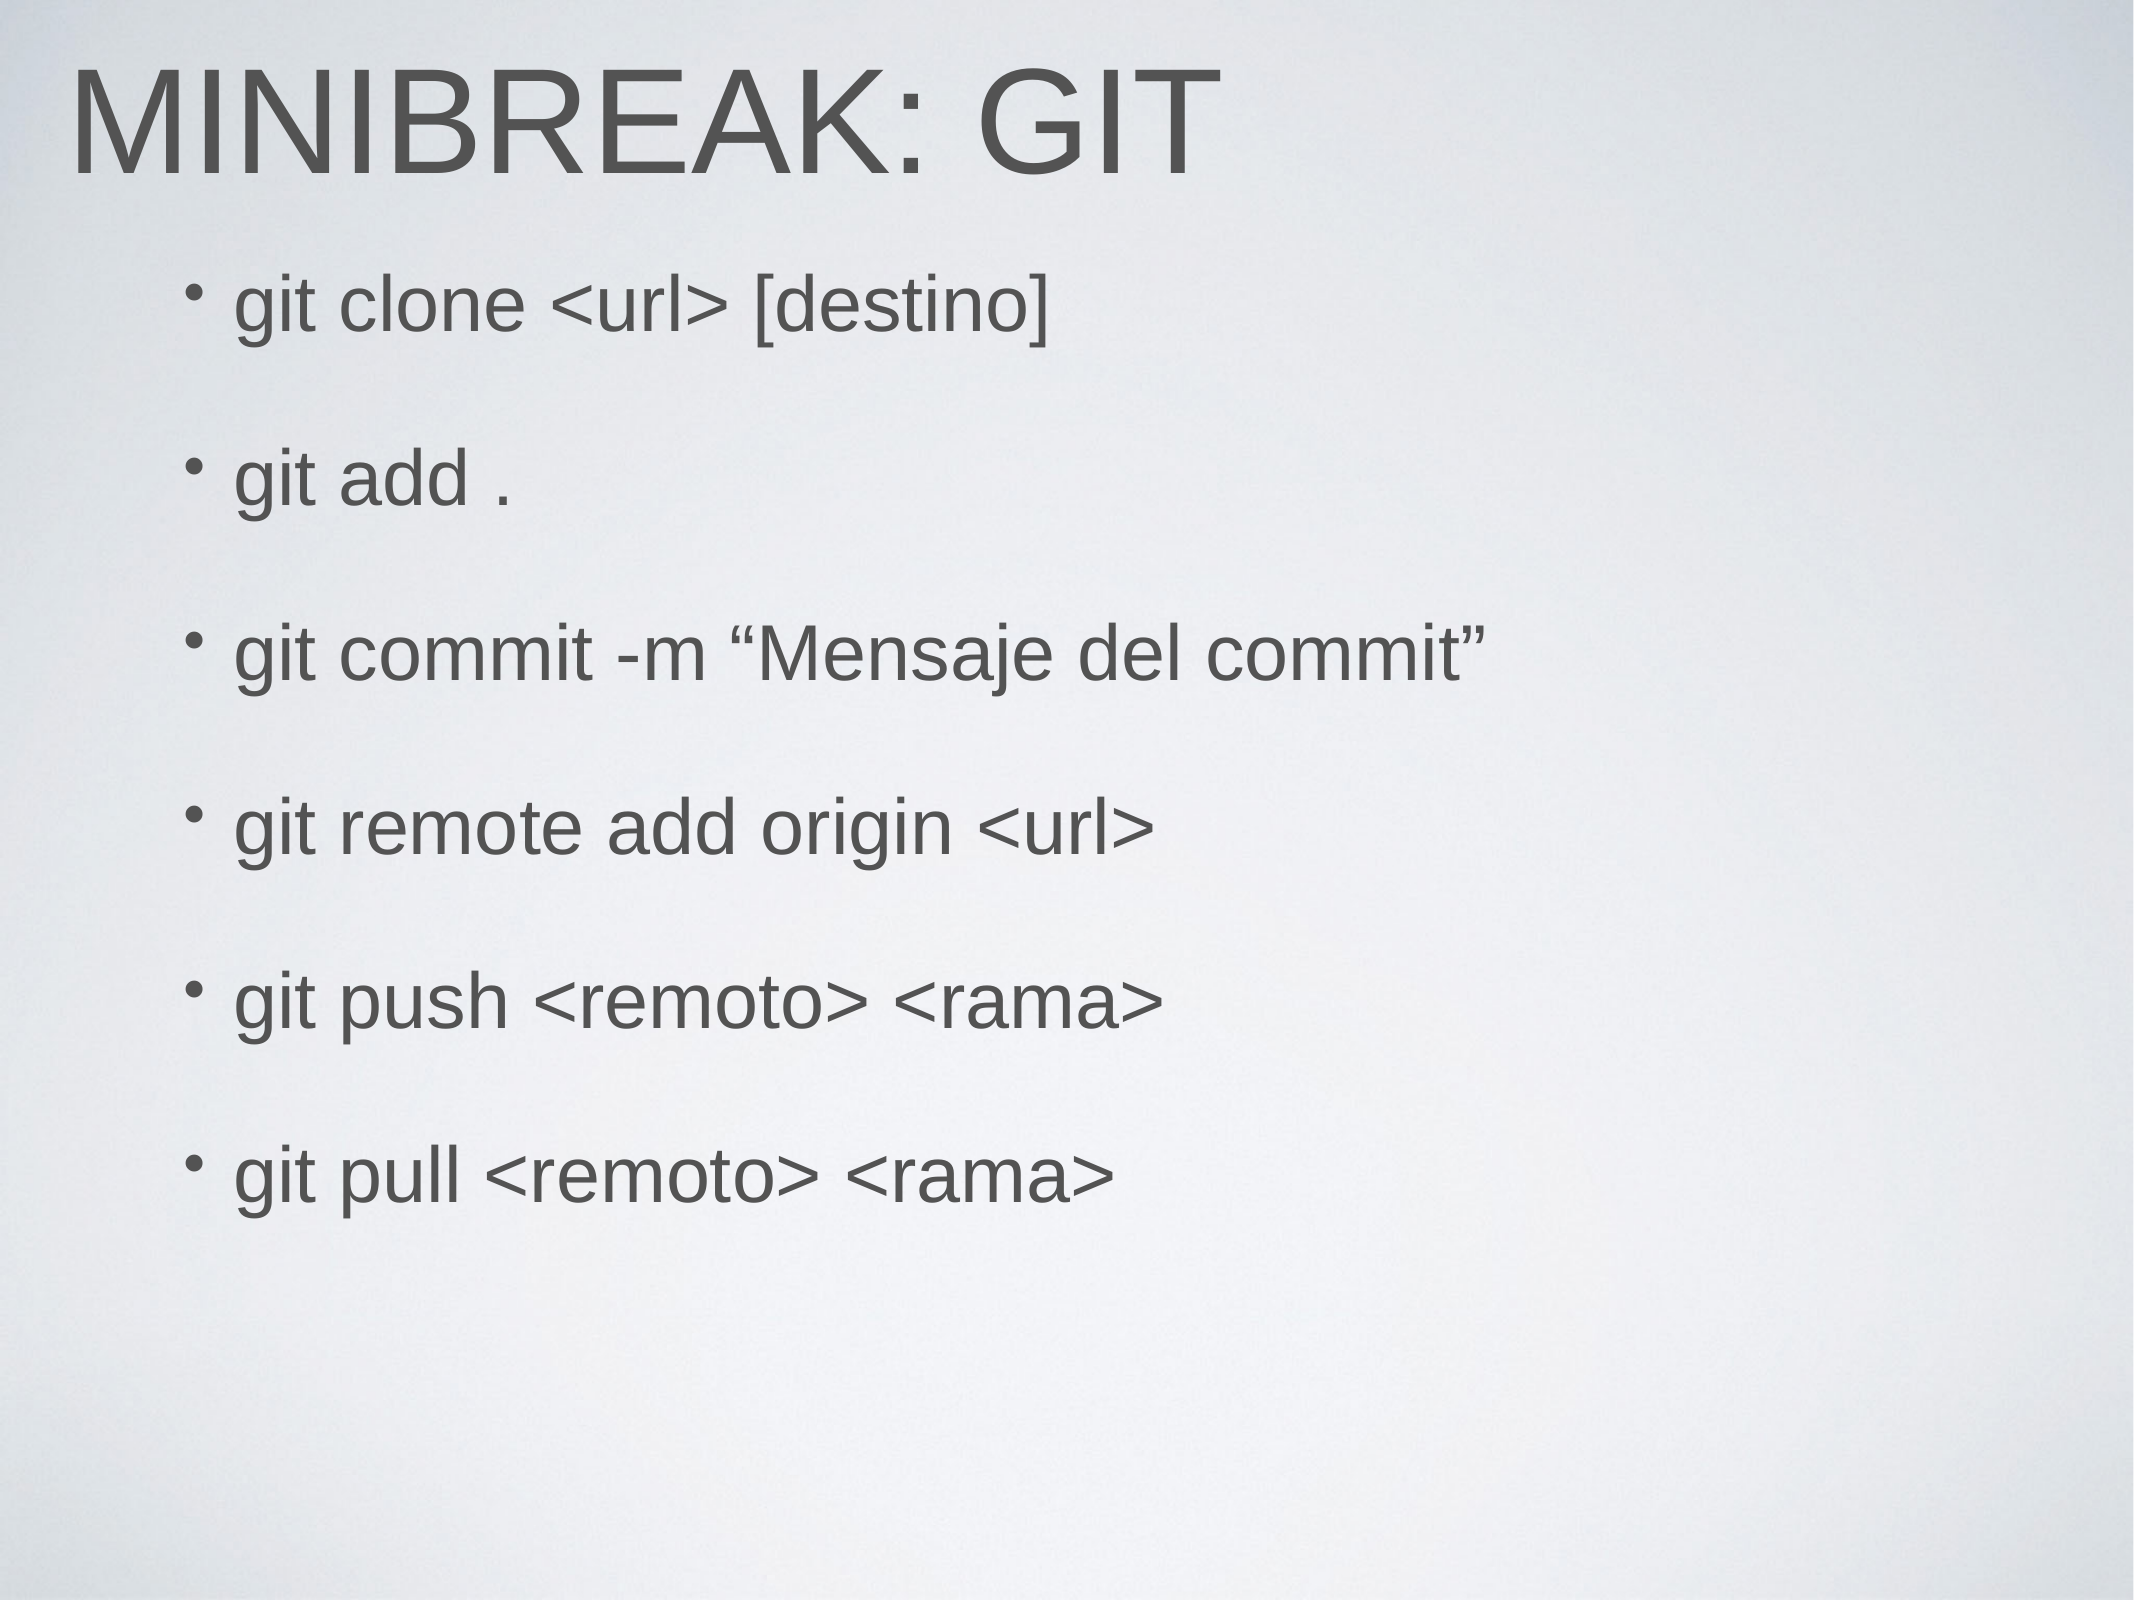

# minibreak: Git
git clone <url> [destino]
git add .
git commit -m “Mensaje del commit”
git remote add origin <url>
git push <remoto> <rama>
git pull <remoto> <rama>